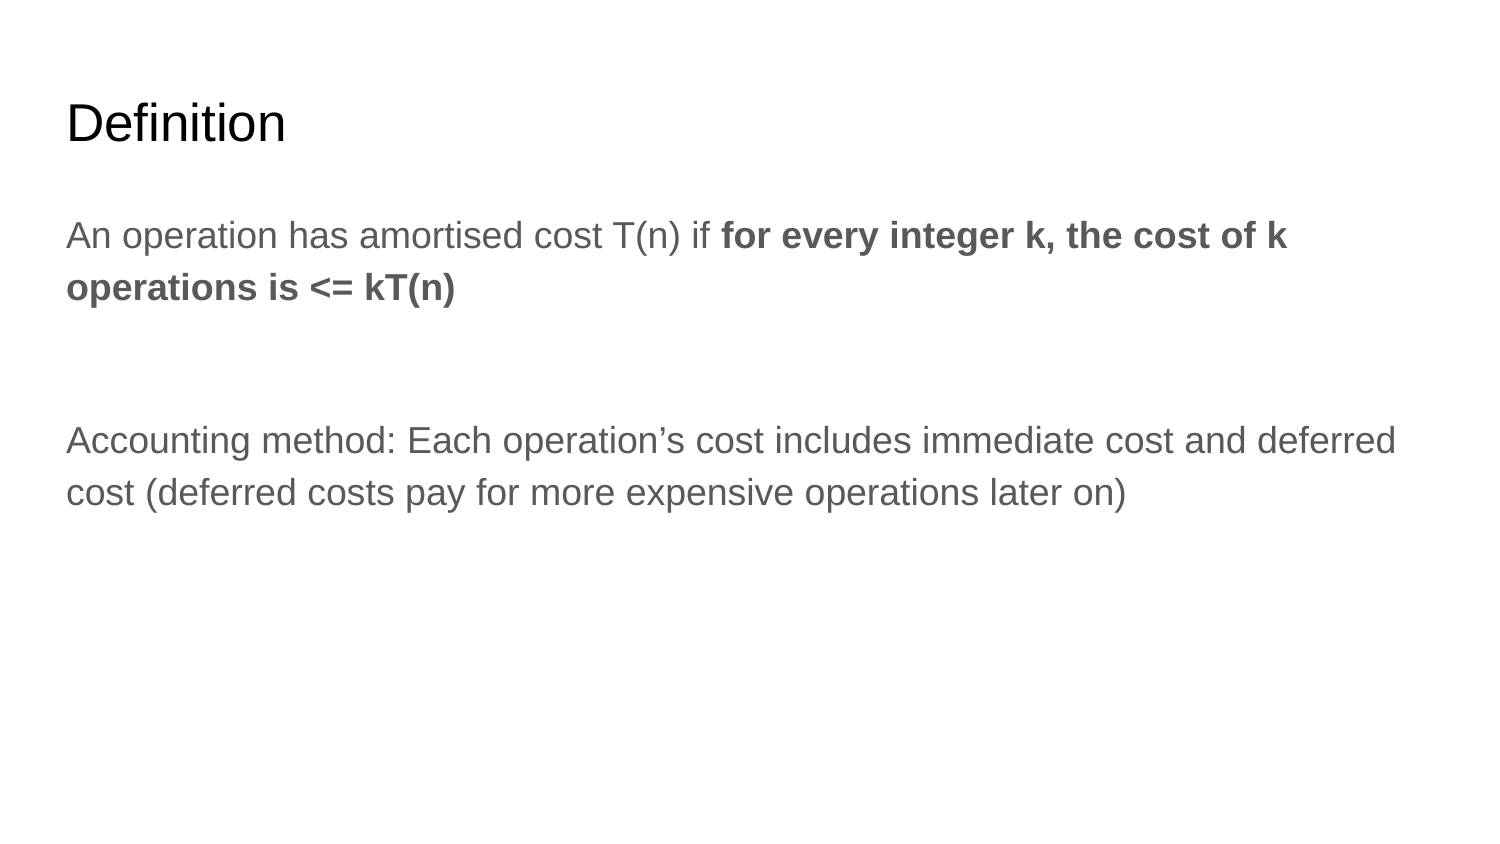

# Definition
An operation has amortised cost T(n) if for every integer k, the cost of k operations is <= kT(n)

Accounting method: Each operation’s cost includes immediate cost and deferred cost (deferred costs pay for more expensive operations later on)